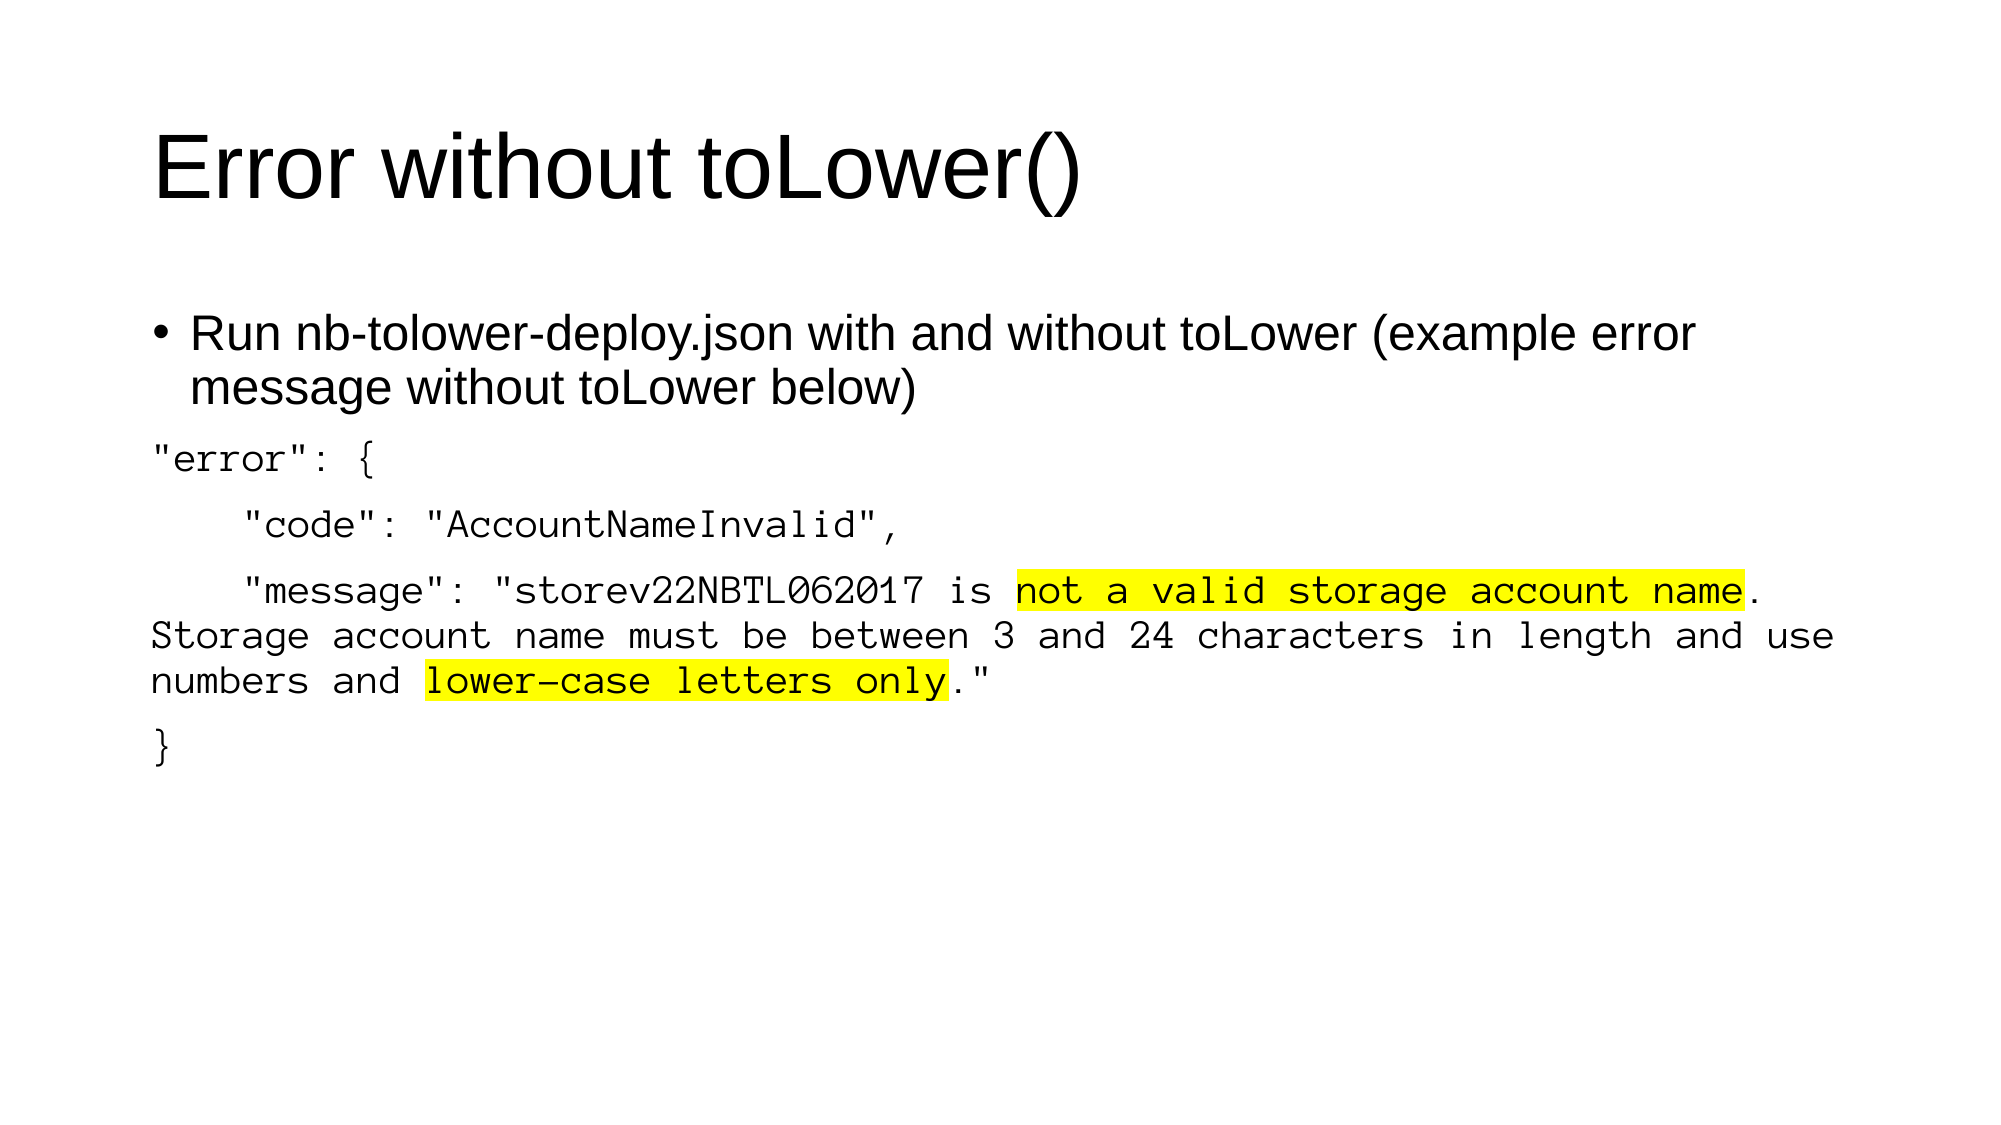

# Error without toLower()
Run nb-tolower-deploy.json with and without toLower (example error message without toLower below)
"error": {
    "code": "AccountNameInvalid",
    "message": "storev22NBTL062017 is not a valid storage account name. Storage account name must be between 3 and 24 characters in length and use numbers and lower-case letters only."
}